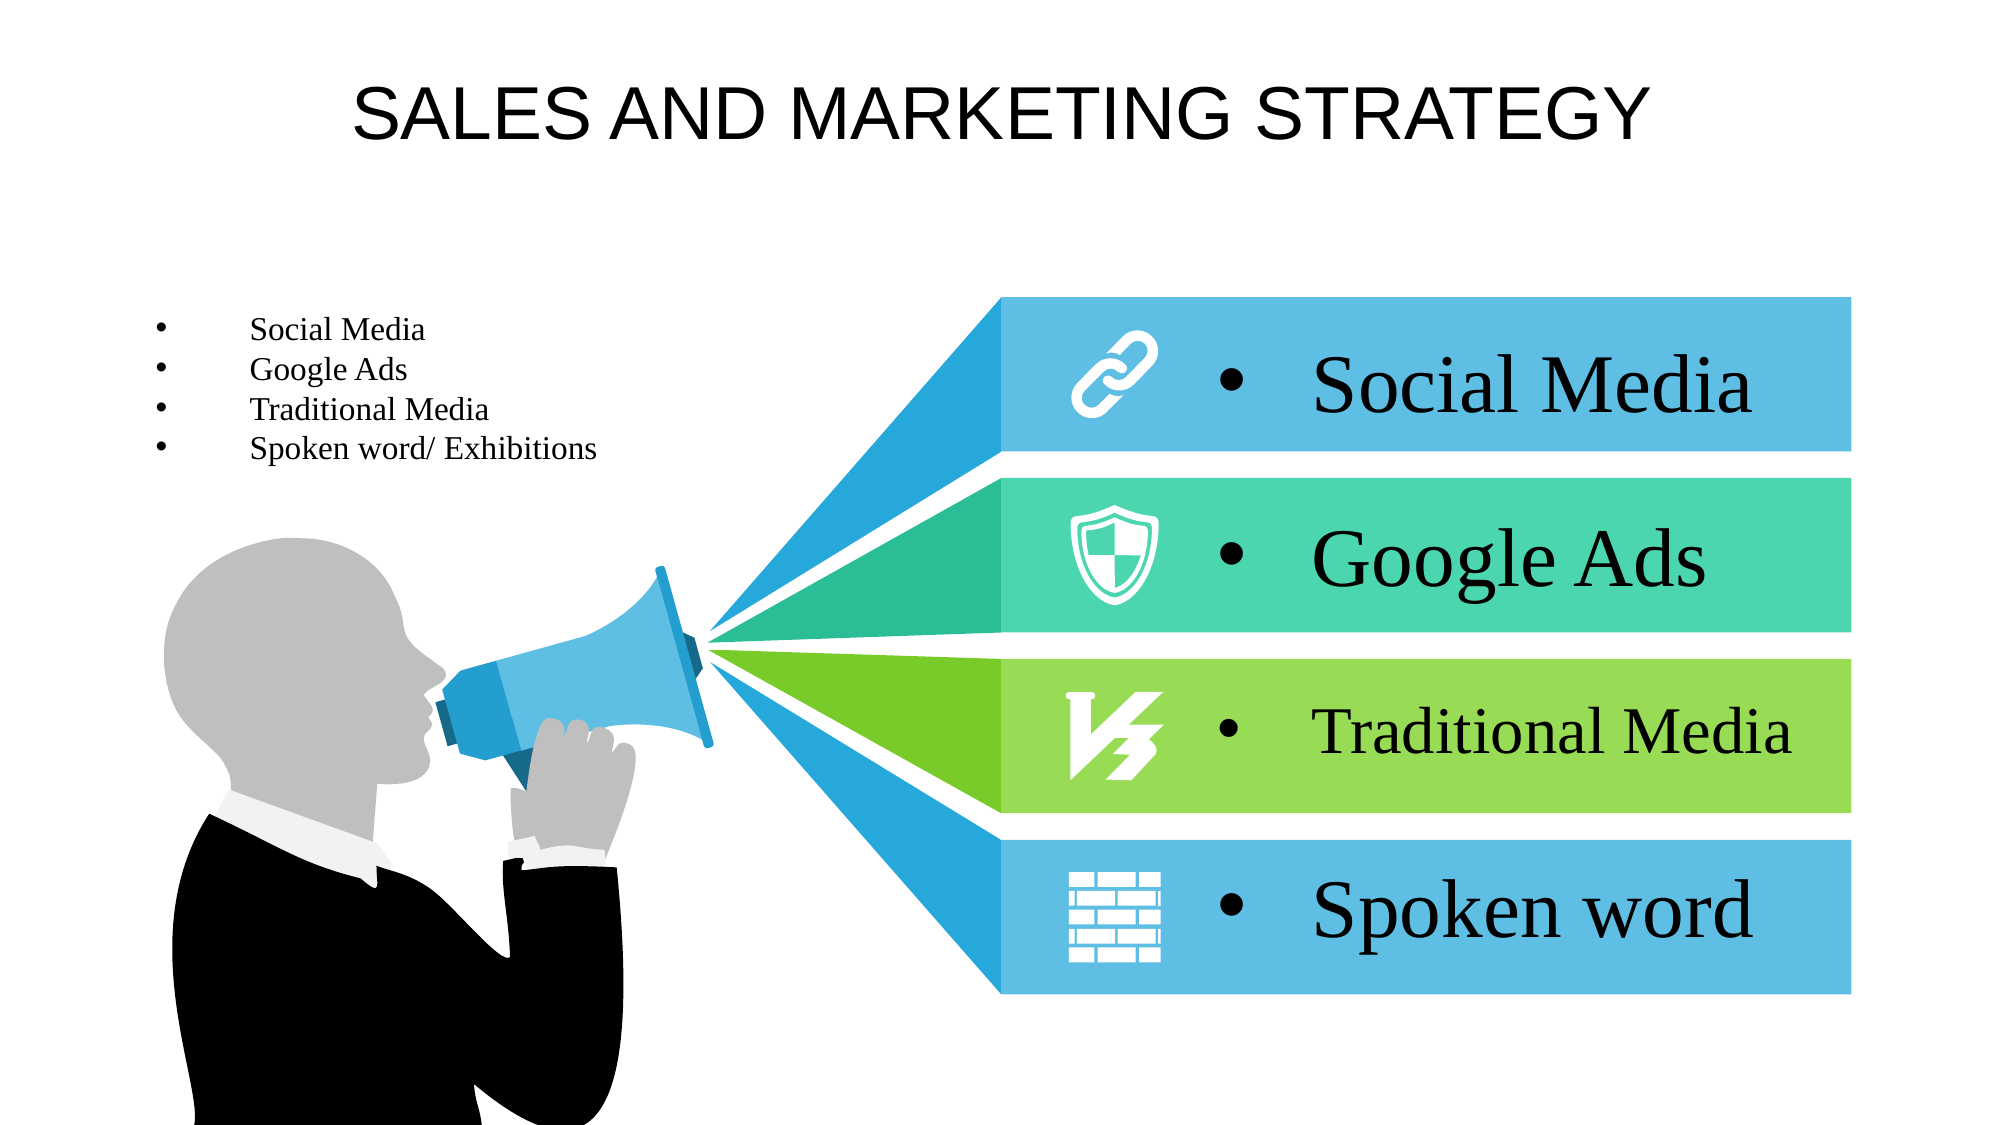

SALES AND MARKETING STRATEGY

Social Media
Google Ads
Traditional Media
Spoken word/ Exhibitions

Social Media

Google Ads

Traditional Media

Spoken word